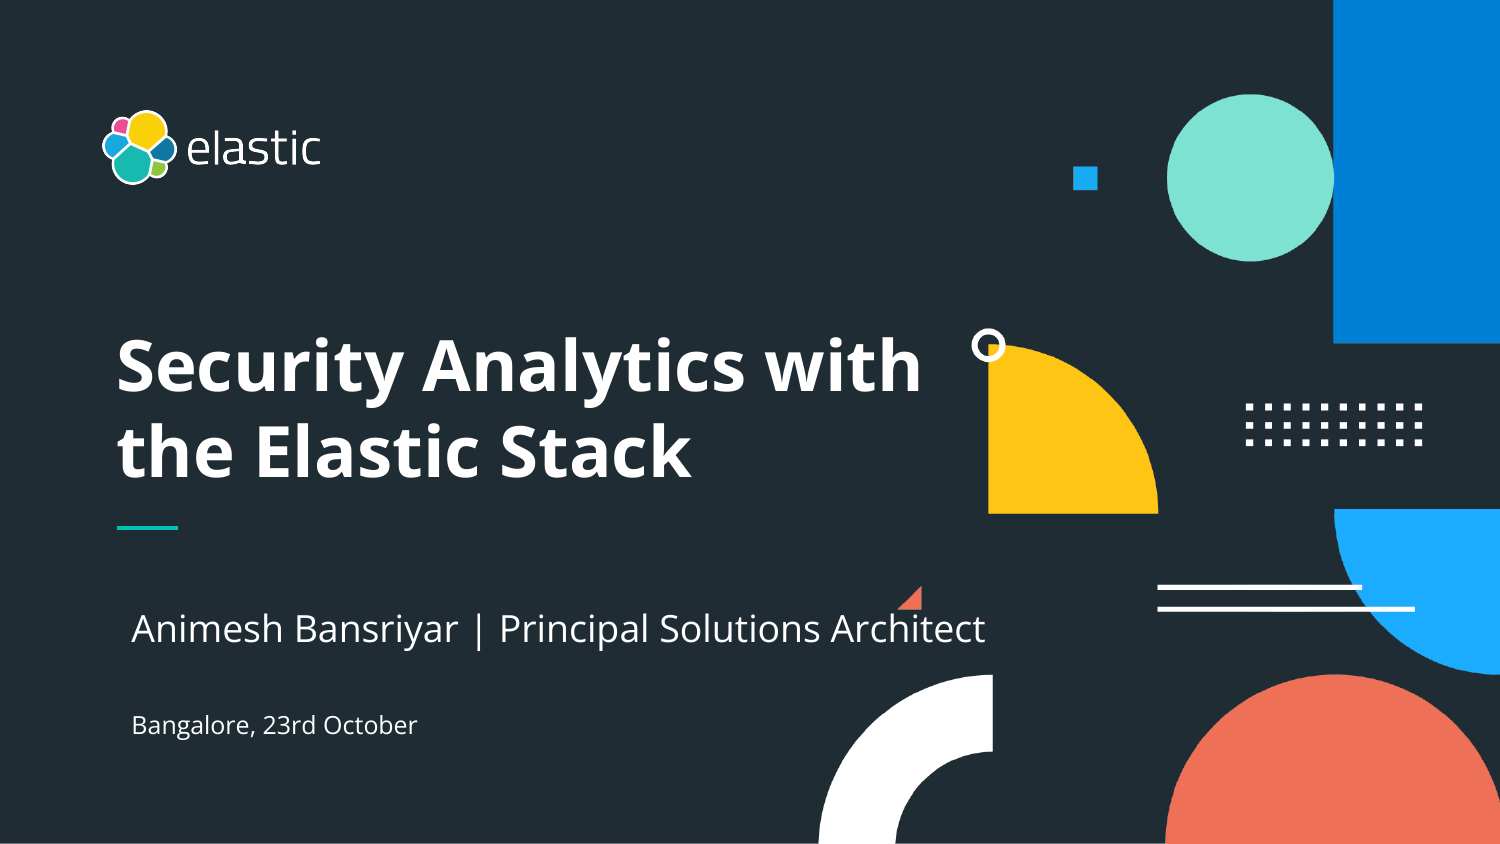

Security Analytics with the Elastic Stack
Animesh Bansriyar | Principal Solutions Architect
Bangalore, 23rd October